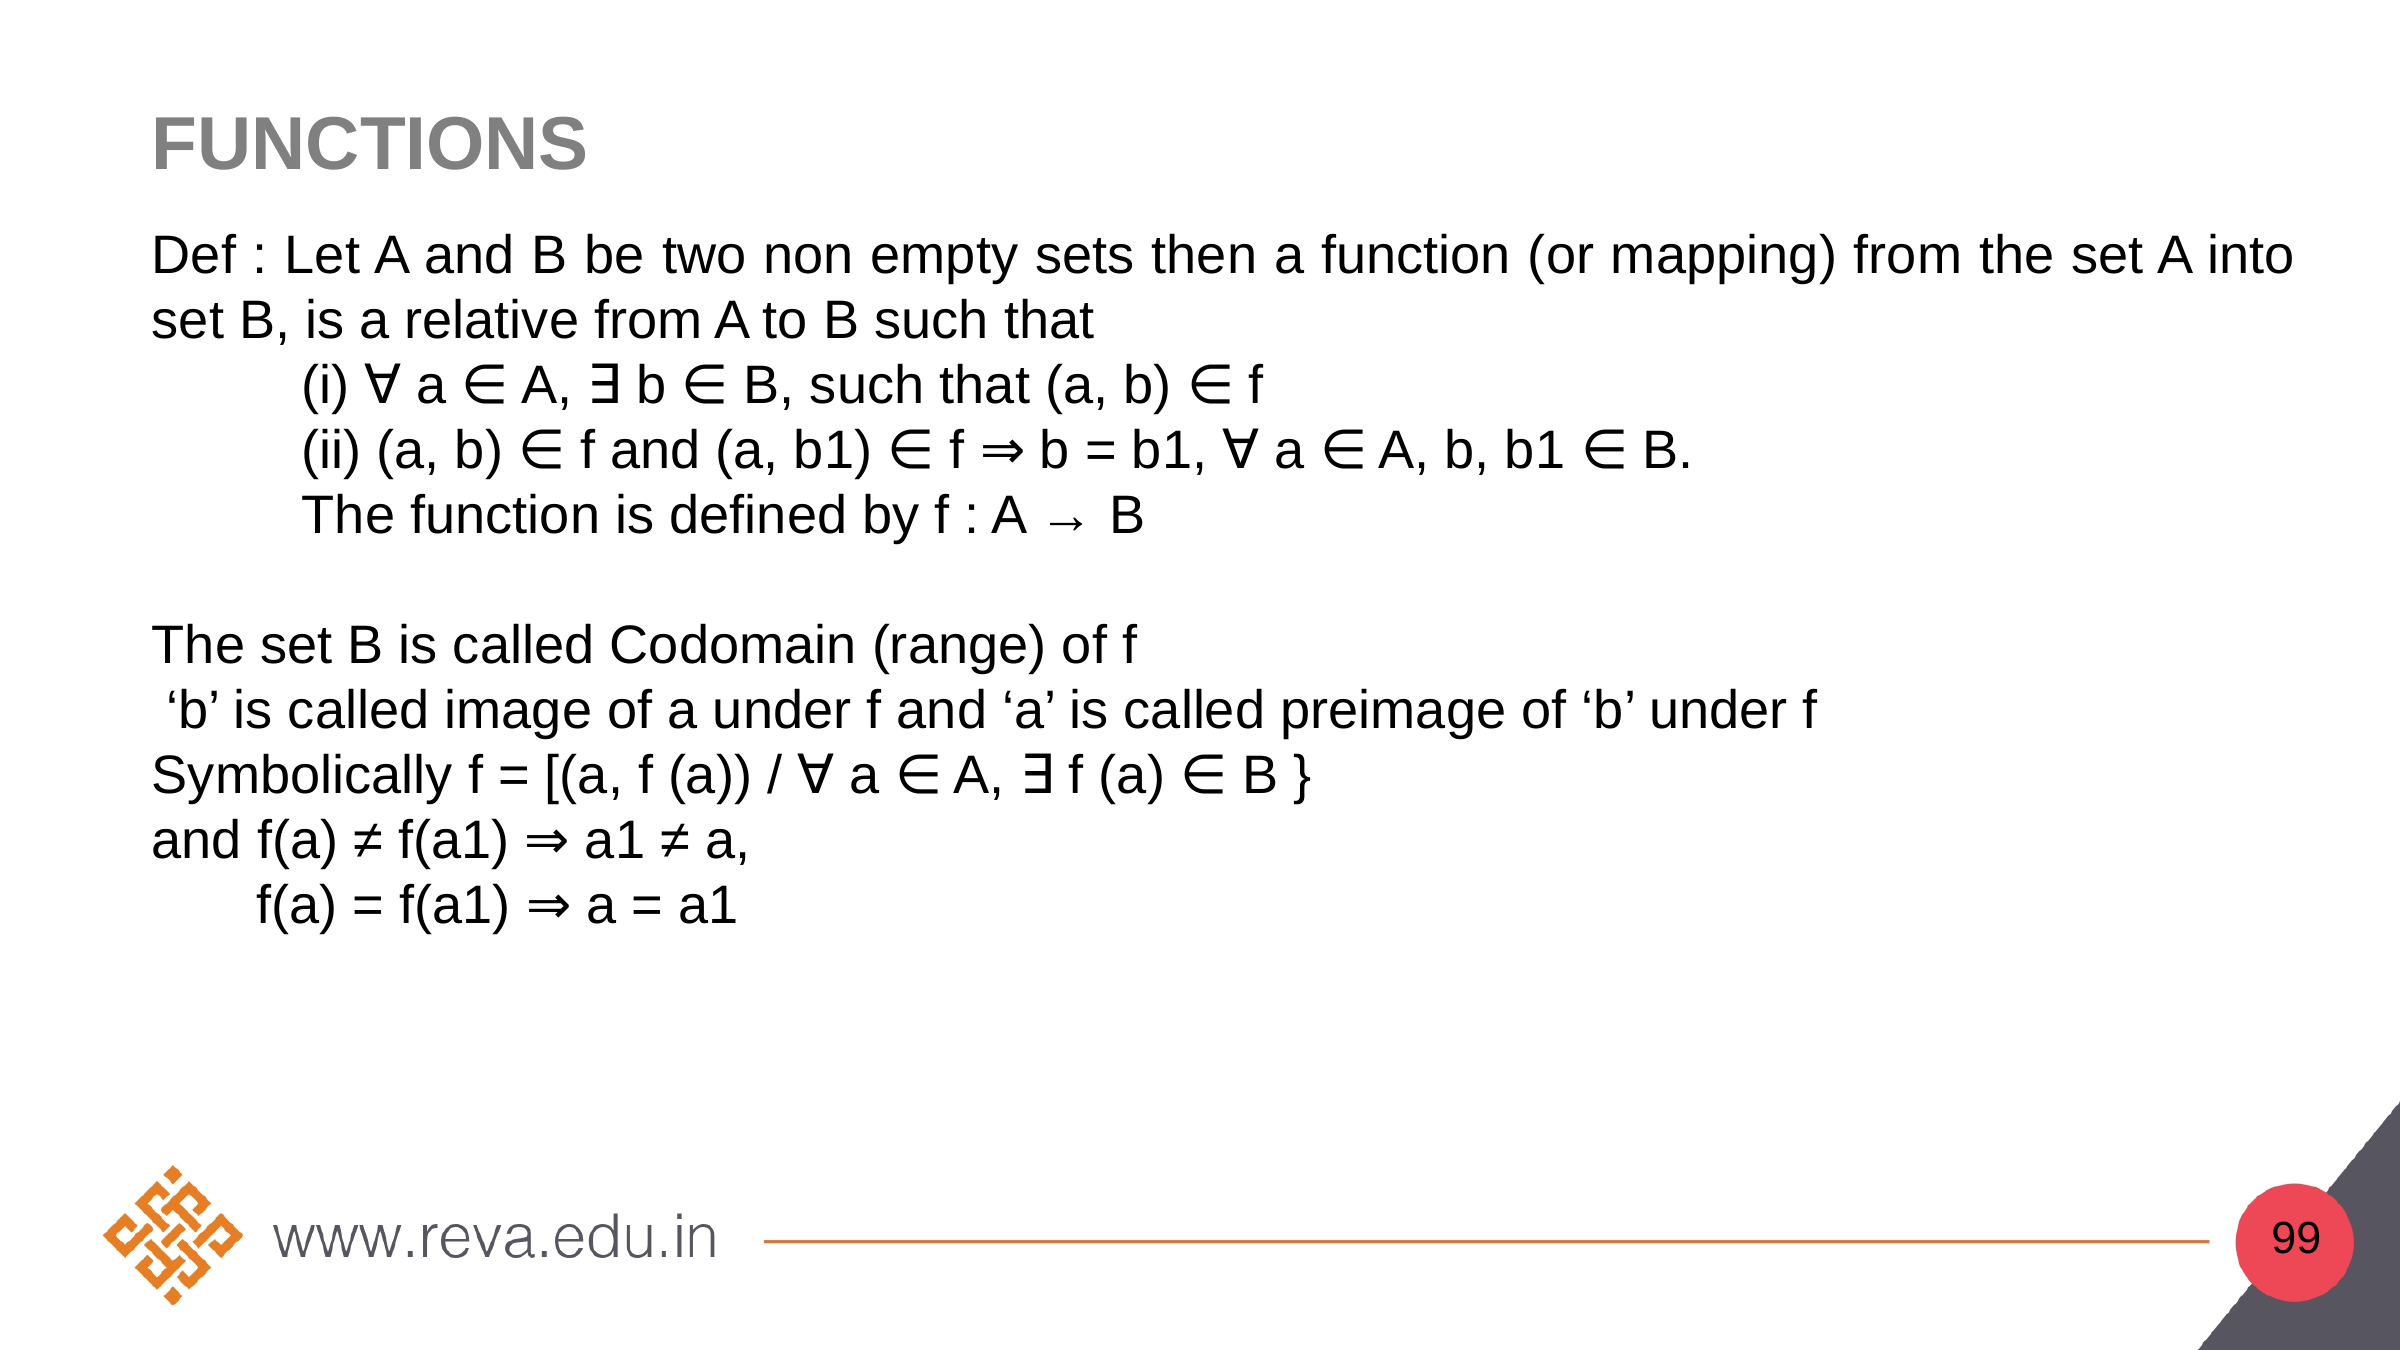

# Functions
Def : Let A and B be two non empty sets then a function (or mapping) from the set A into set B, is a relative from A to B such that
	(i) ∀ a ∈ A, ∃ b ∈ B, such that (a, b) ∈ f
	(ii) (a, b) ∈ f and (a, b1) ∈ f ⇒ b = b1, ∀ a ∈ A, b, b1 ∈ B.
	The function is defined by f : A → B

The set B is called Codomain (range) of f
 ‘b’ is called image of a under f and ‘a’ is called preimage of ‘b’ under f
Symbolically f = [(a, f (a)) / ∀ a ∈ A, ∃ f (a) ∈ B }
and f(a) ≠ f(a1) ⇒ a1 ≠ a,
       f(a) = f(a1) ⇒ a = a1

99